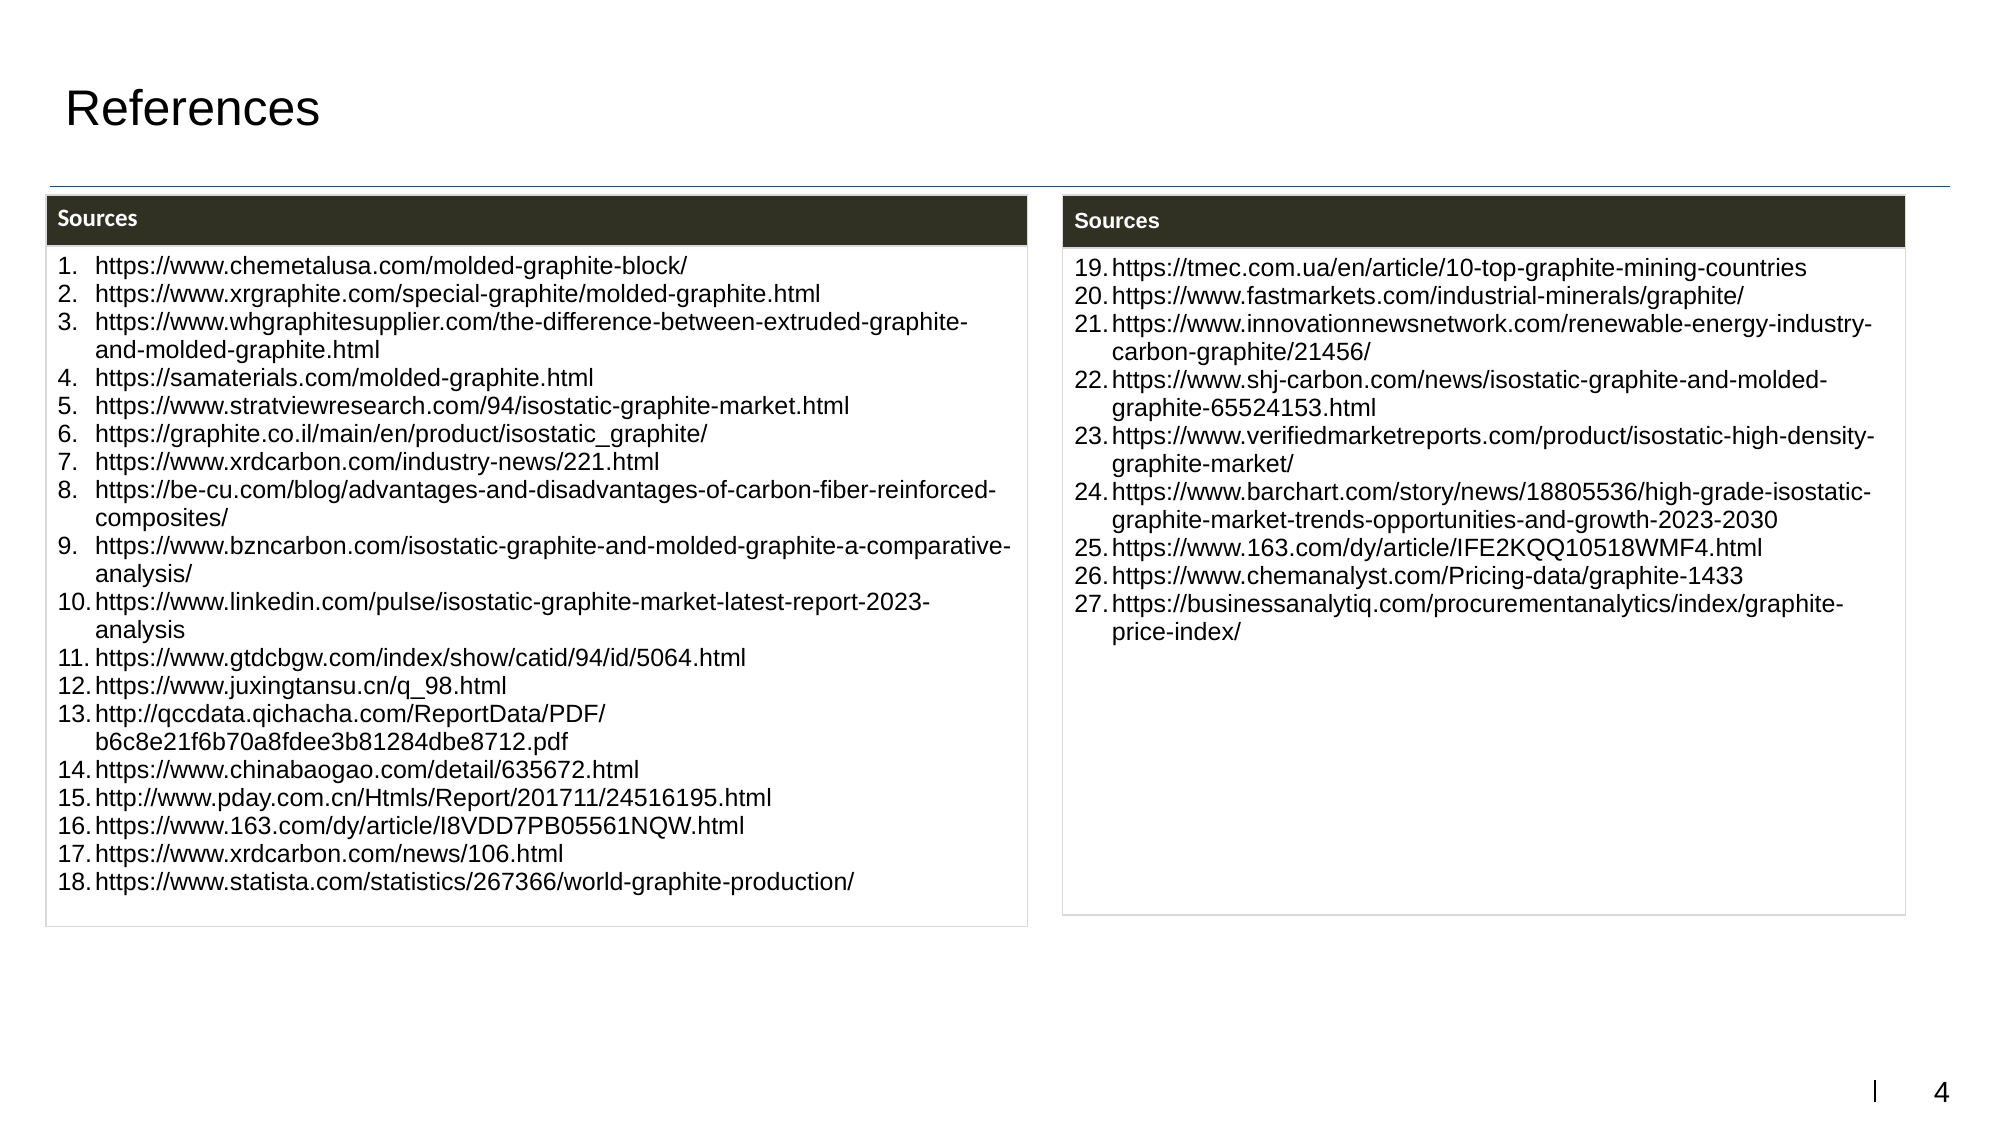

# References
| Sources |
| --- |
| https://www.chemetalusa.com/molded-graphite-block/ https://www.xrgraphite.com/special-graphite/molded-graphite.html https://www.whgraphitesupplier.com/the-difference-between-extruded-graphite-and-molded-graphite.html https://samaterials.com/molded-graphite.html https://www.stratviewresearch.com/94/isostatic-graphite-market.html https://graphite.co.il/main/en/product/isostatic\_graphite/ https://www.xrdcarbon.com/industry-news/221.html https://be-cu.com/blog/advantages-and-disadvantages-of-carbon-fiber-reinforced-composites/ https://www.bzncarbon.com/isostatic-graphite-and-molded-graphite-a-comparative-analysis/ https://www.linkedin.com/pulse/isostatic-graphite-market-latest-report-2023-analysis https://www.gtdcbgw.com/index/show/catid/94/id/5064.html https://www.juxingtansu.cn/q\_98.html http://qccdata.qichacha.com/ReportData/PDF/b6c8e21f6b70a8fdee3b81284dbe8712.pdf https://www.chinabaogao.com/detail/635672.html http://www.pday.com.cn/Htmls/Report/201711/24516195.html https://www.163.com/dy/article/I8VDD7PB05561NQW.html https://www.xrdcarbon.com/news/106.html https://www.statista.com/statistics/267366/world-graphite-production/ |
| Sources |
| --- |
| https://tmec.com.ua/en/article/10-top-graphite-mining-countries https://www.fastmarkets.com/industrial-minerals/graphite/ https://www.innovationnewsnetwork.com/renewable-energy-industry-carbon-graphite/21456/ https://www.shj-carbon.com/news/isostatic-graphite-and-molded-graphite-65524153.html https://www.verifiedmarketreports.com/product/isostatic-high-density-graphite-market/ https://www.barchart.com/story/news/18805536/high-grade-isostatic-graphite-market-trends-opportunities-and-growth-2023-2030 https://www.163.com/dy/article/IFE2KQQ10518WMF4.html https://www.chemanalyst.com/Pricing-data/graphite-1433 https://businessanalytiq.com/procurementanalytics/index/graphite-price-index/ |